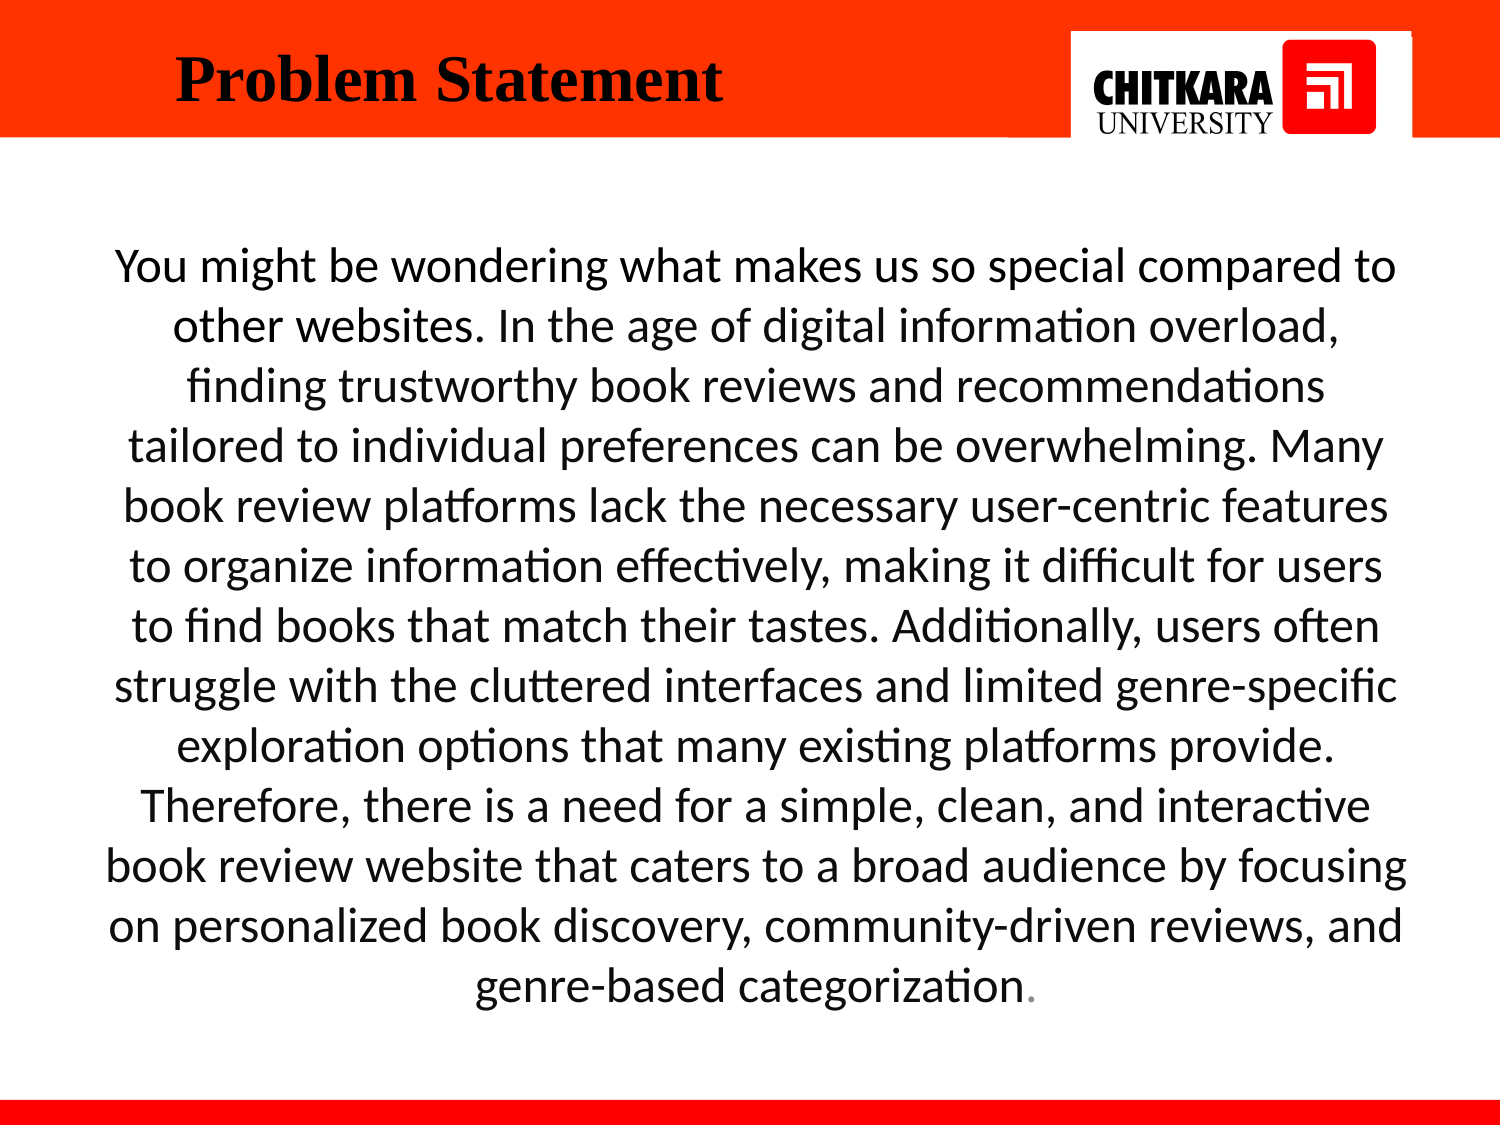

# Problem Statement
You might be wondering what makes us so special compared to other websites. In the age of digital information overload, finding trustworthy book reviews and recommendations tailored to individual preferences can be overwhelming. Many book review platforms lack the necessary user-centric features to organize information effectively, making it difficult for users to find books that match their tastes. Additionally, users often struggle with the cluttered interfaces and limited genre-specific exploration options that many existing platforms provide. Therefore, there is a need for a simple, clean, and interactive book review website that caters to a broad audience by focusing on personalized book discovery, community-driven reviews, and genre-based categorization.